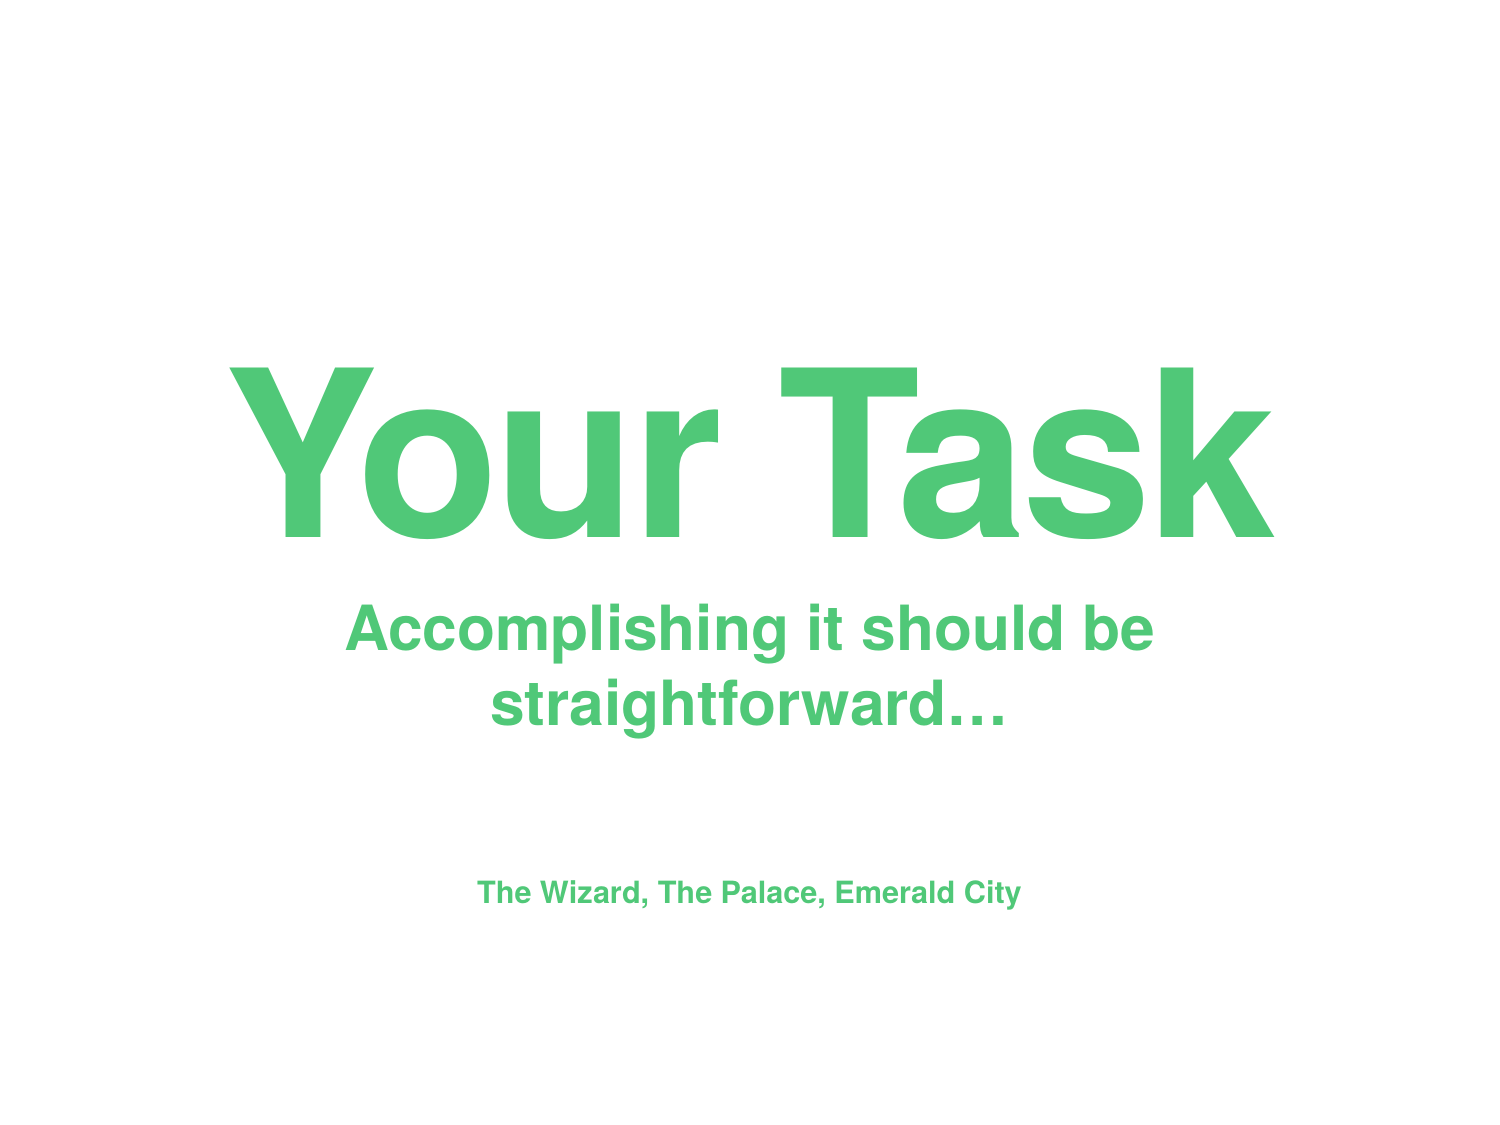

# Your Task
Accomplishing it should be straightforward…
The Wizard, The Palace, Emerald City